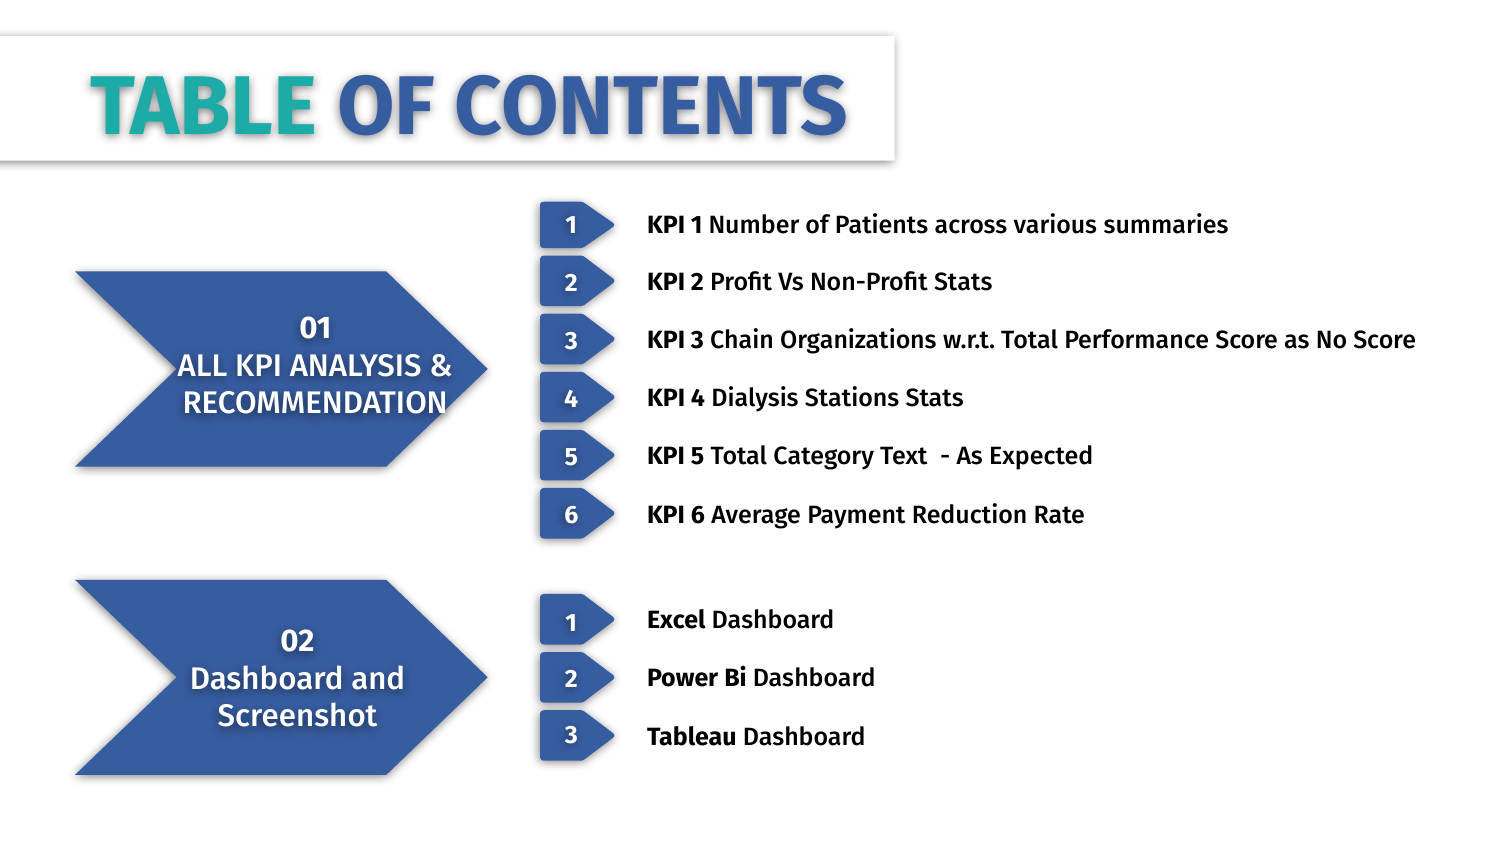

# TABLE OF CONTENTS

1
KPI 1 Number of Patients across various summaries

2
KPI 2 Profit Vs Non-Profit Stats

01
ALL KPI ANALYSIS & RECOMMENDATION

3
KPI 3 Chain Organizations w.r.t. Total Performance Score as No Score

4
KPI 4 Dialysis Stations Stats

5
KPI 5 Total Category Text  - As Expected

6
KPI 6 Average Payment Reduction Rate

1
Excel Dashboard
02
Dashboard and Screenshot

2
Power Bi Dashboard

3
Tableau Dashboard